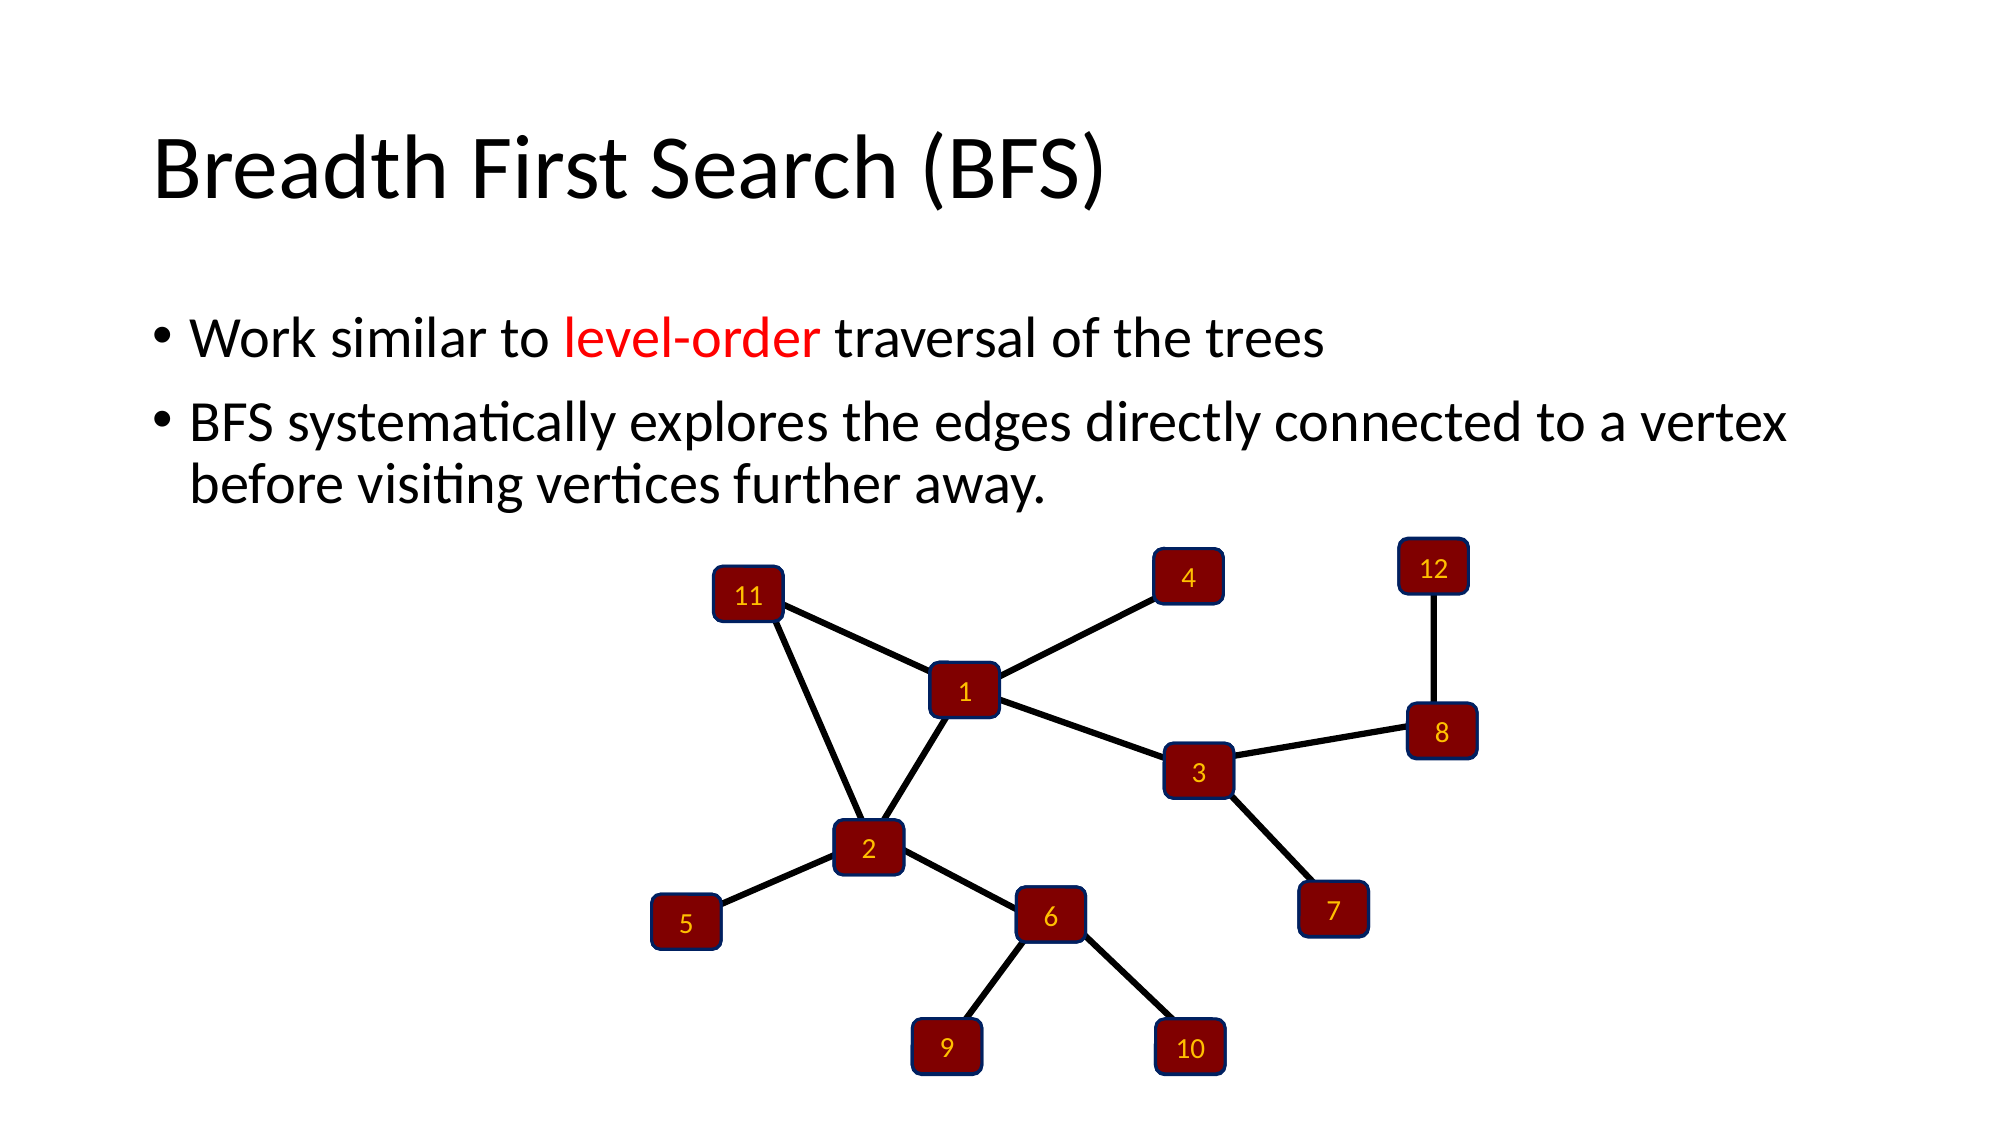

# Breadth First Search (BFS)
Work similar to level-order traversal of the trees
BFS systematically explores the edges directly connected to a vertex before visiting vertices further away.
12
12
4
4

11
11

1
1

8
8

3
3

2
2

7
7
6
6
5
5

9
10
9
10